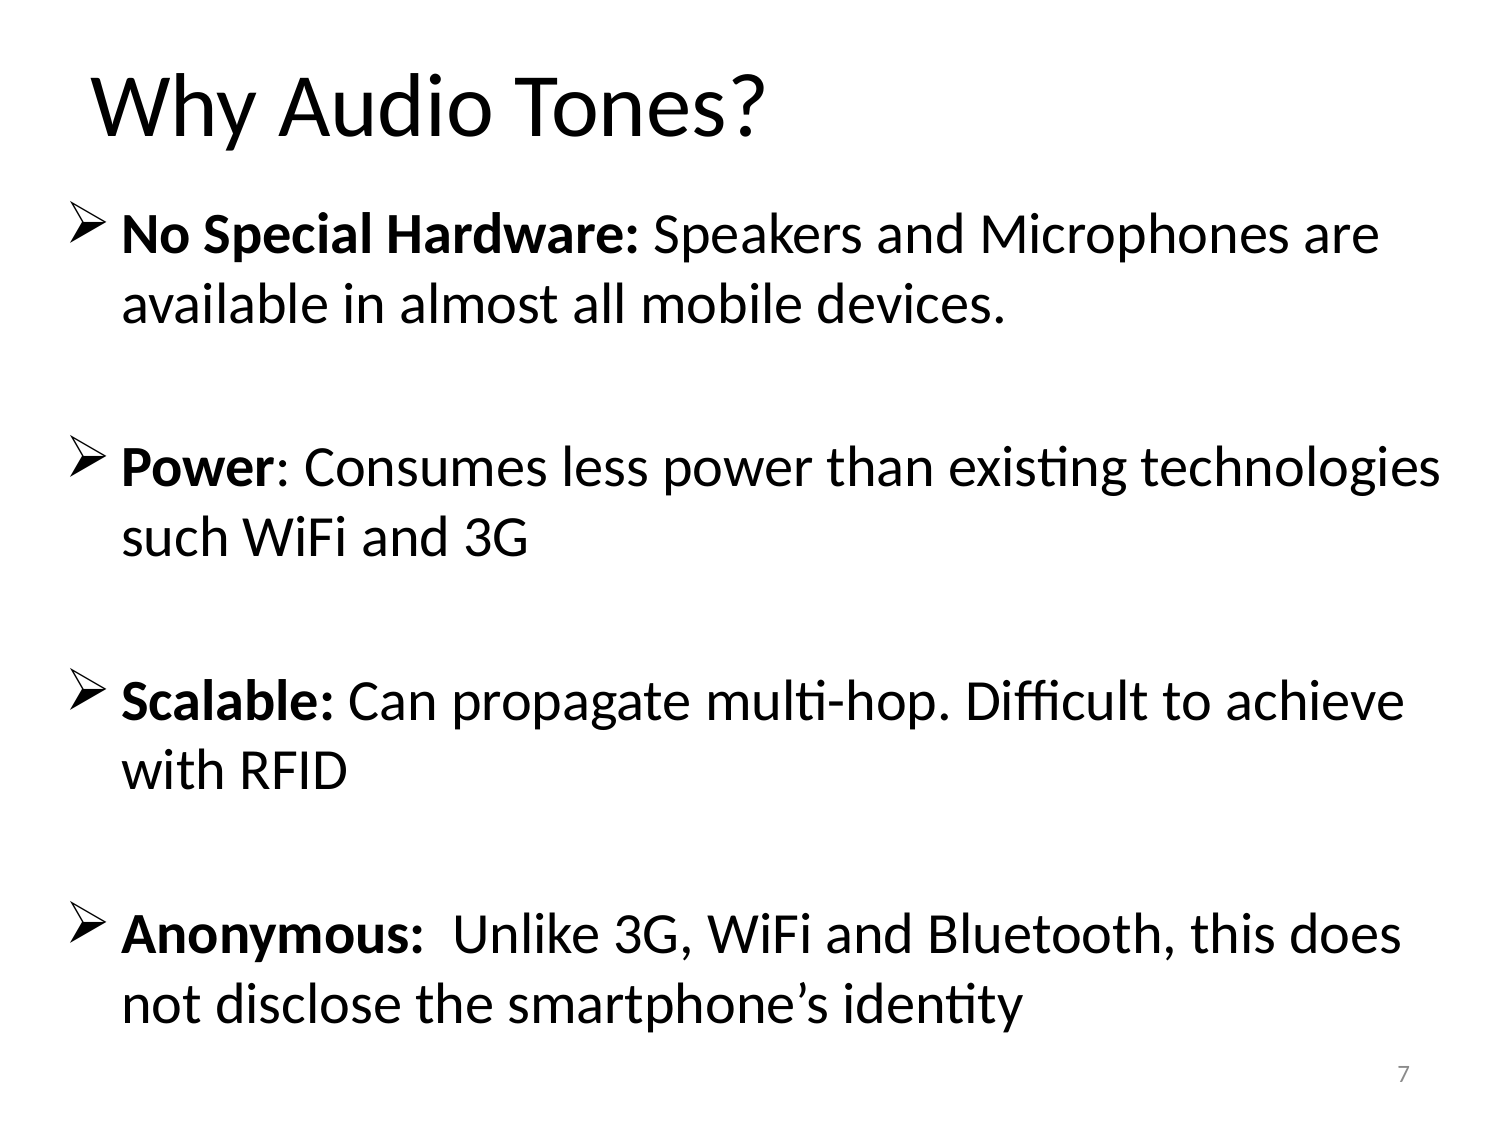

# Why Audio Tones?
No Special Hardware: Speakers and Microphones are available in almost all mobile devices.

Power: Consumes less power than existing technologies such WiFi and 3G

Scalable: Can propagate multi-hop. Difficult to achieve with RFID

Anonymous:  Unlike 3G, WiFi and Bluetooth, this does not disclose the smartphone’s identity

7